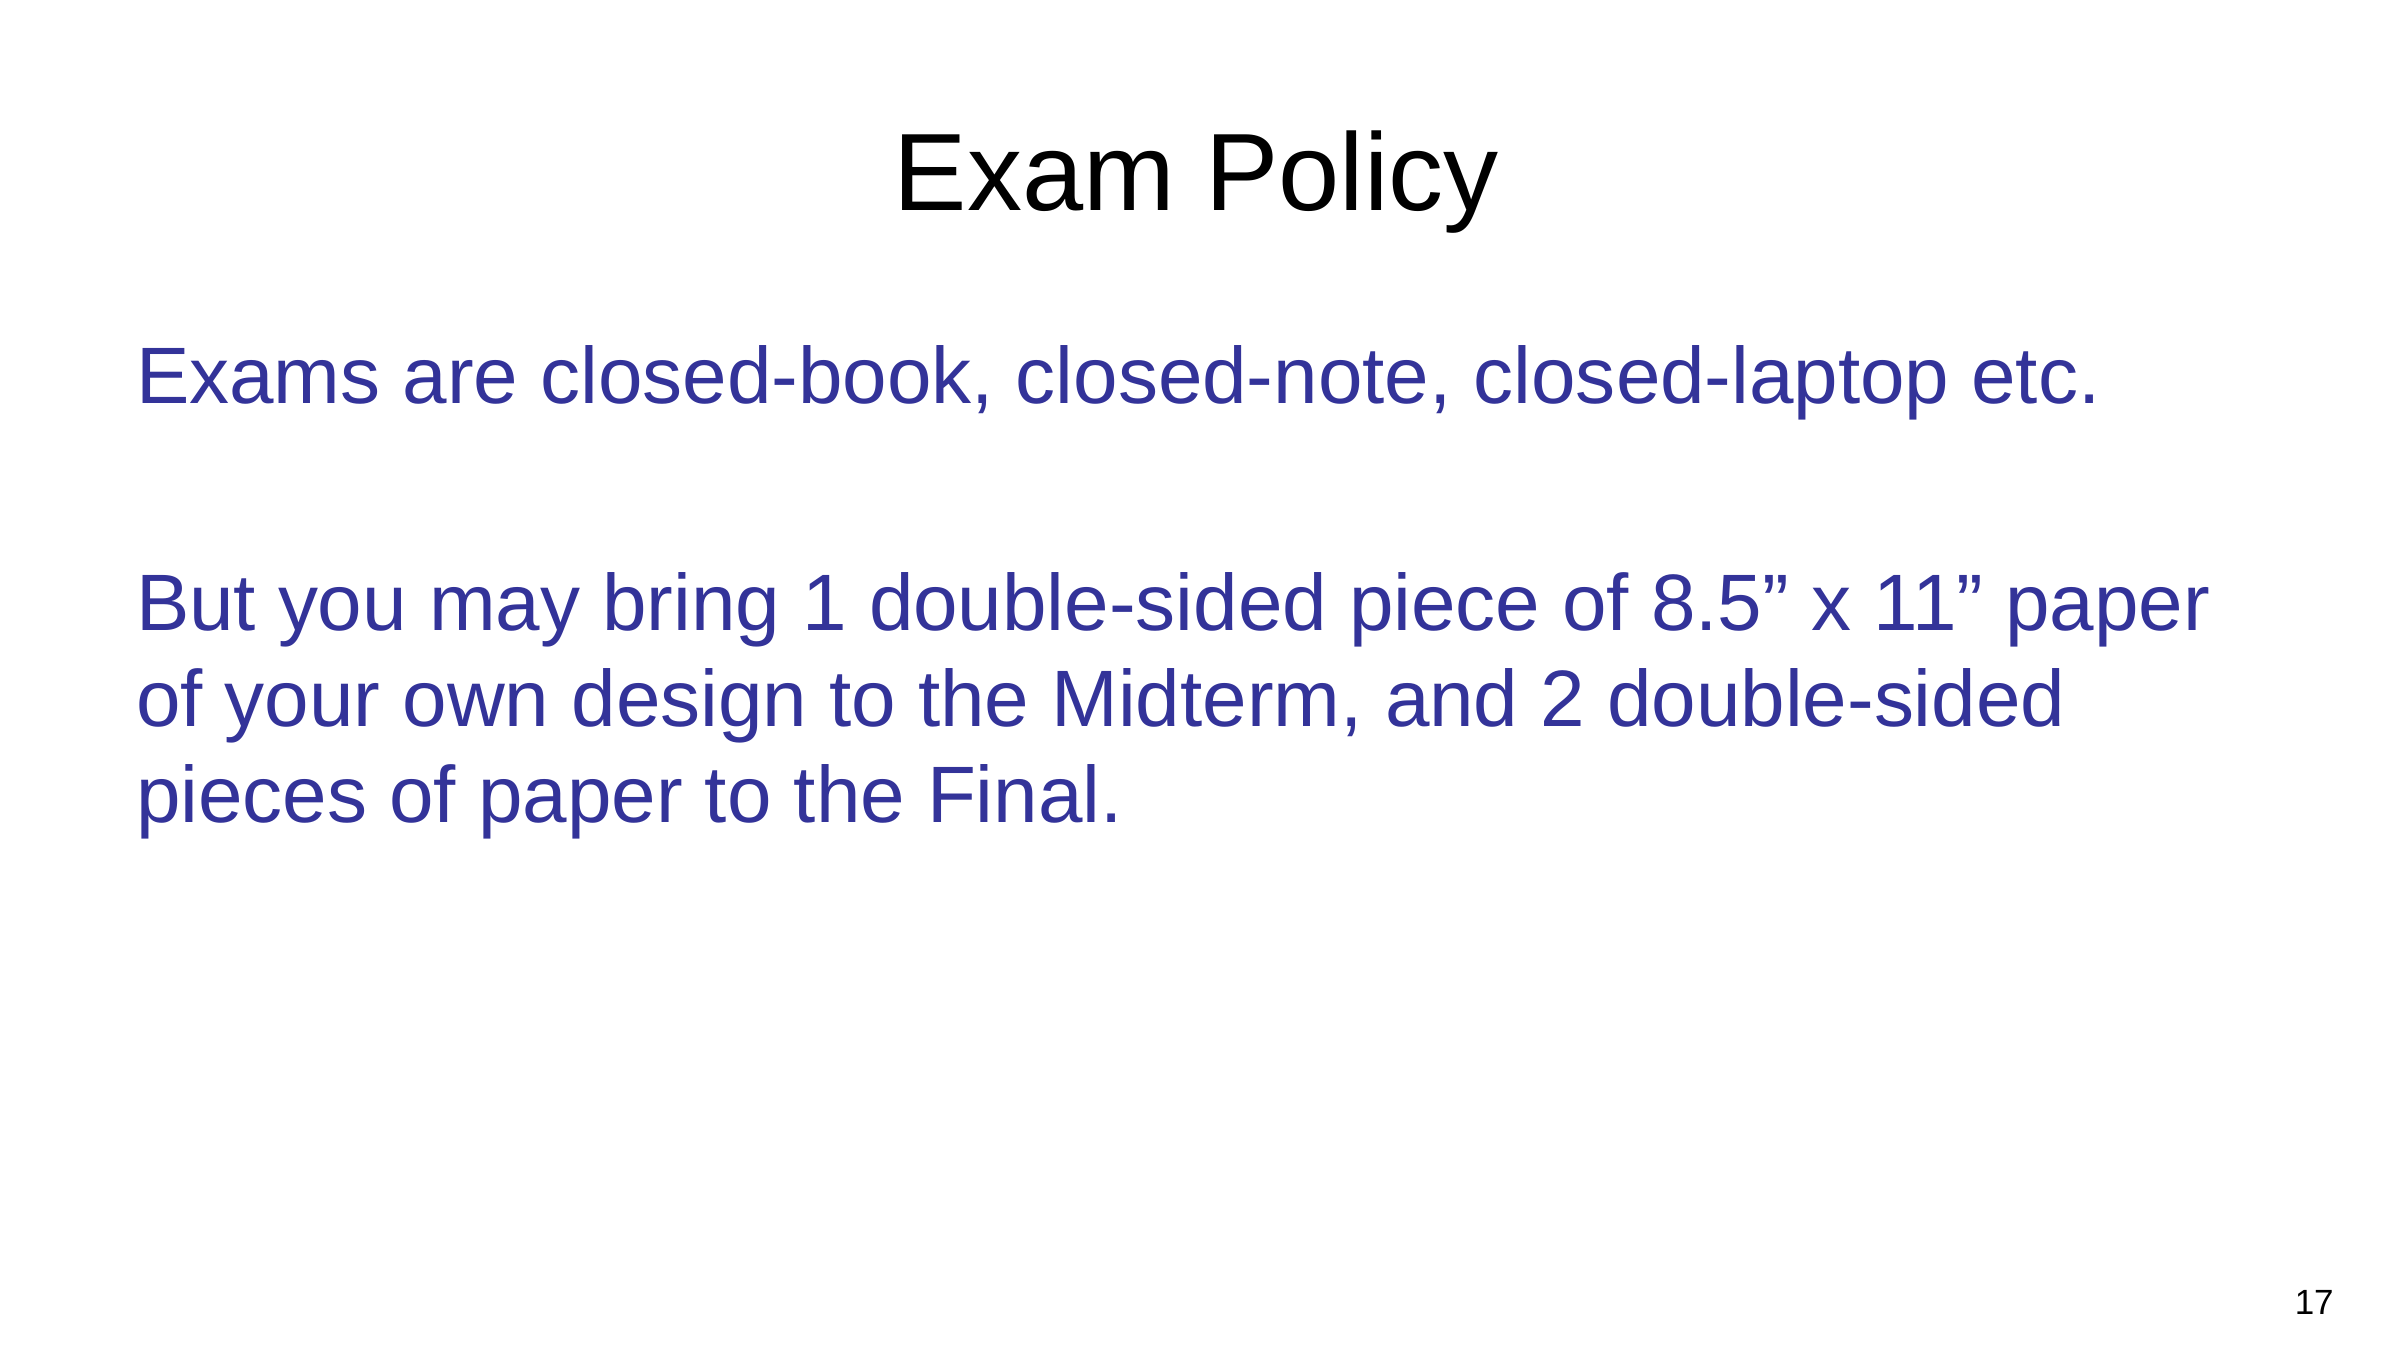

Exam Policy
Exams are closed-book, closed-note, closed-laptop etc.

But you may bring 1 double-sided piece of 8.5” x 11” paper of your own design to the Midterm, and 2 double-sided pieces of paper to the Final.
17